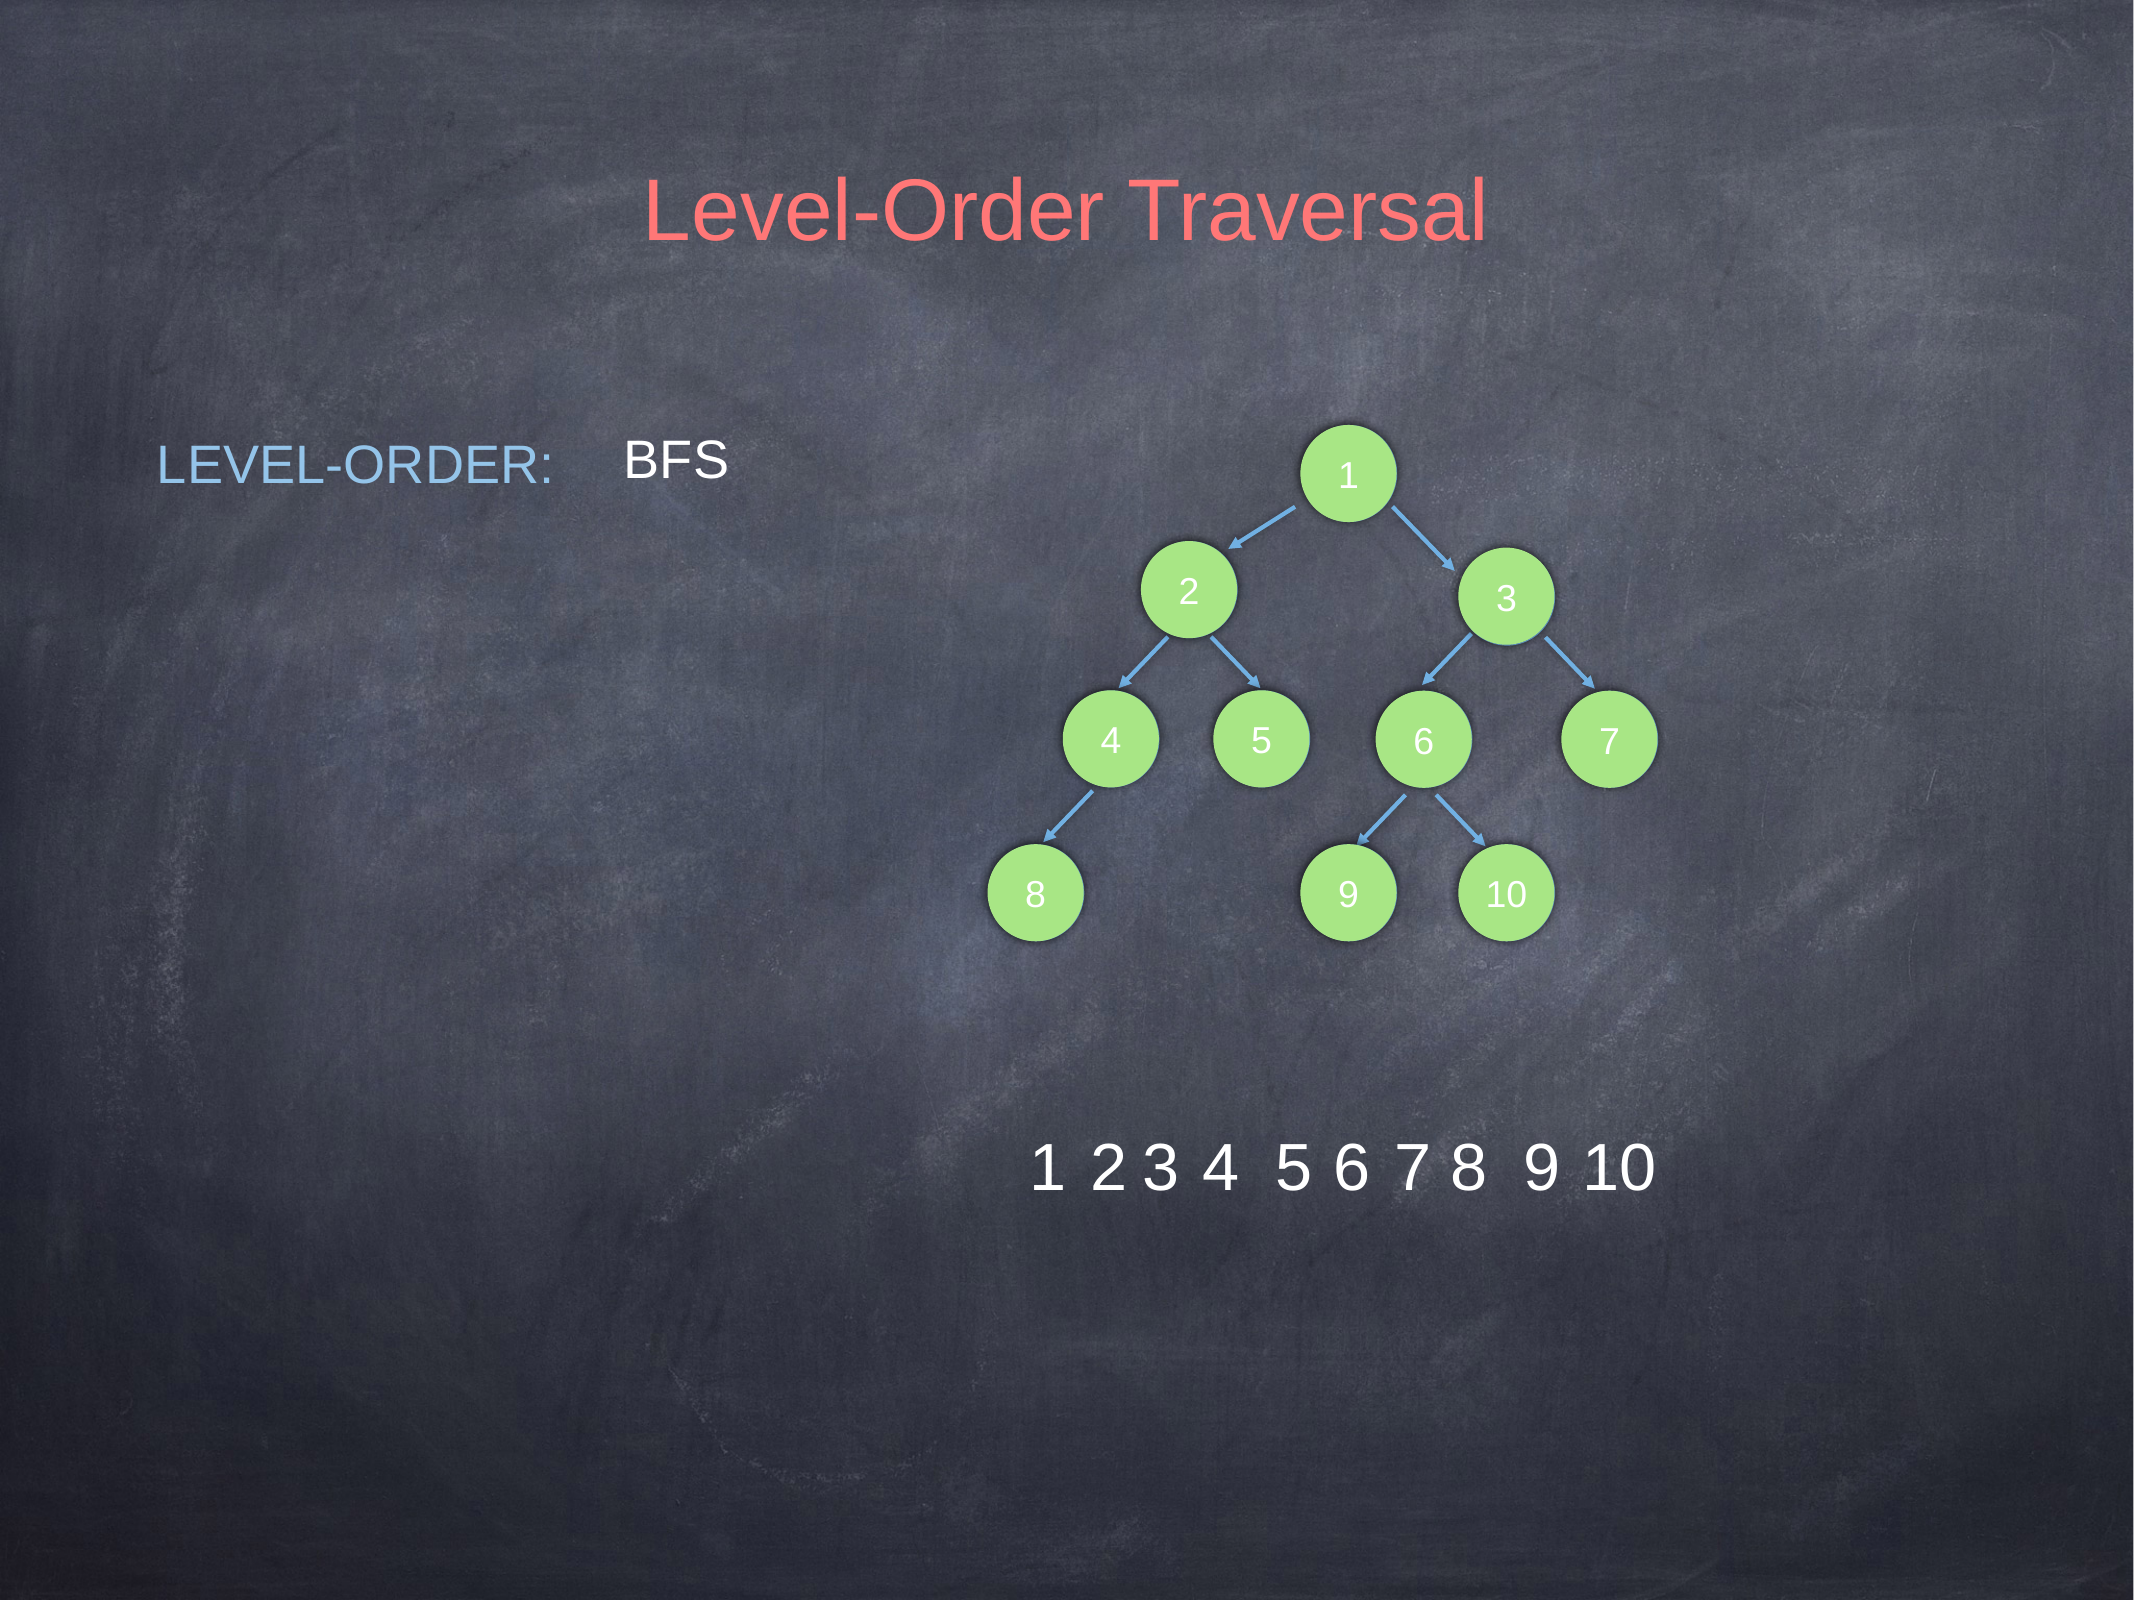

Level-Order Traversal
LEVEL-ORDER:

1

1
BFS

2

2

3

3

4

4

5

5

6

6

7

7

8

8

9

9

10

10
1
2
3
4
5
6
7
8
9
10